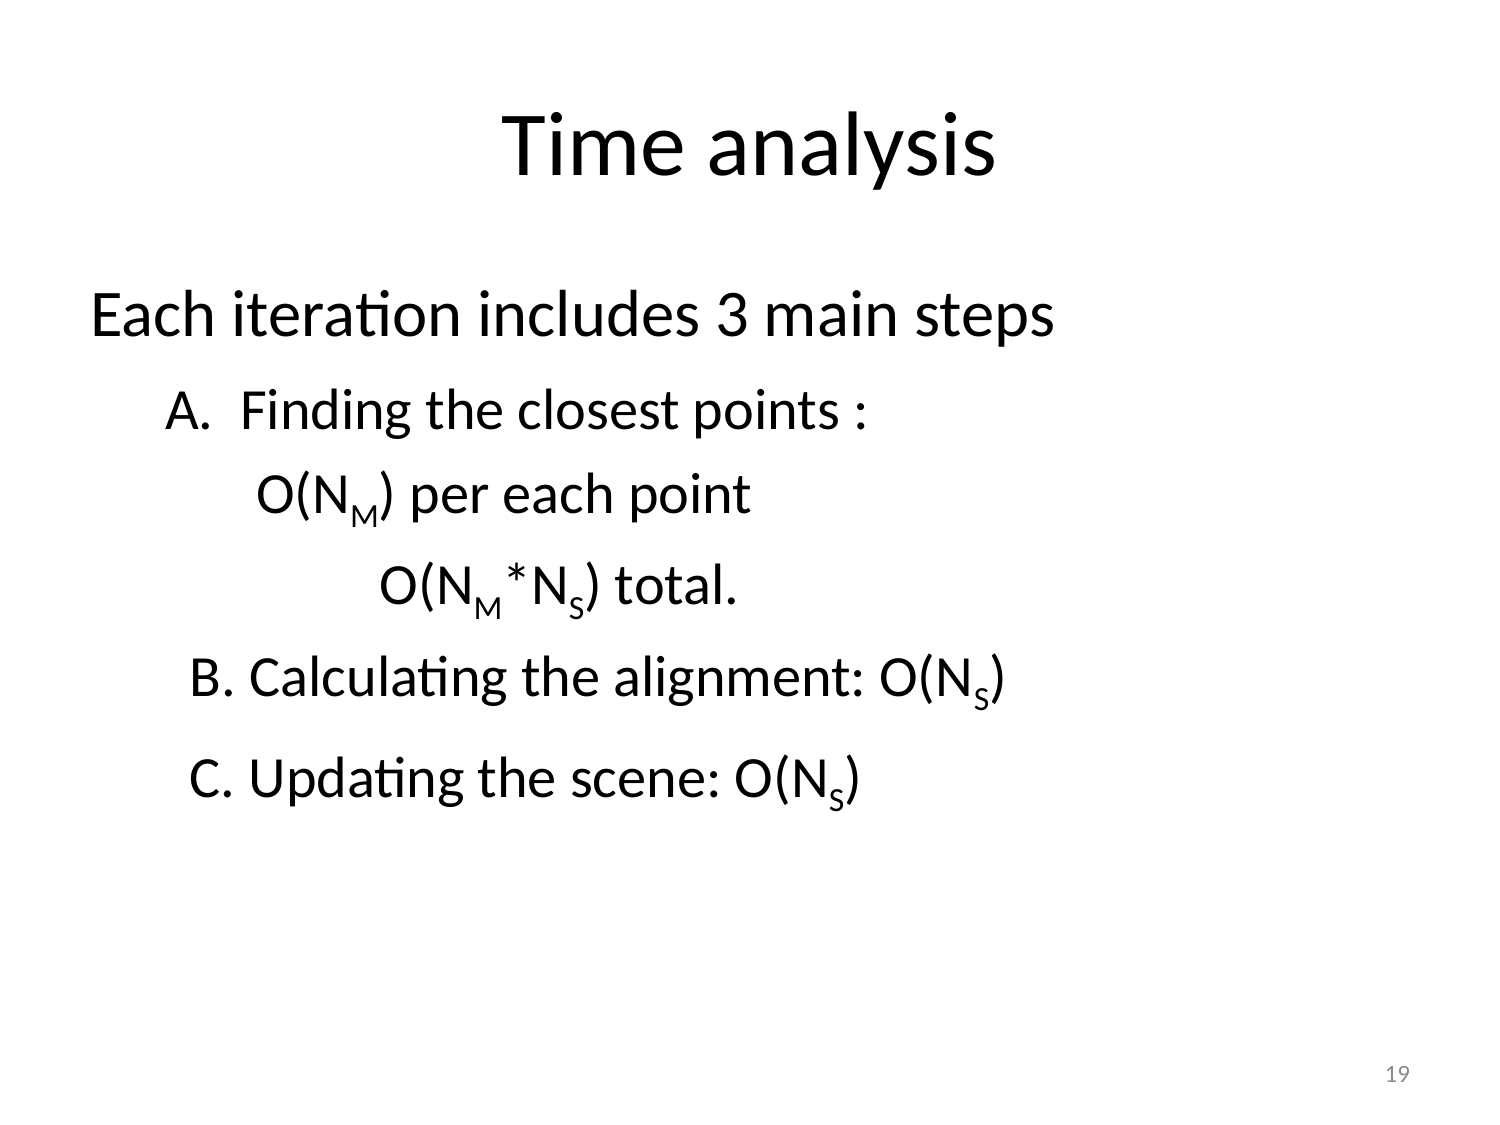

# Time analysis
Each iteration includes 3 main steps
     A.  Finding the closest points :
	     O(NM) per each point
		   O(NM*NS) total.
	B. Calculating the alignment: O(NS)
	C. Updating the scene: O(NS)
19